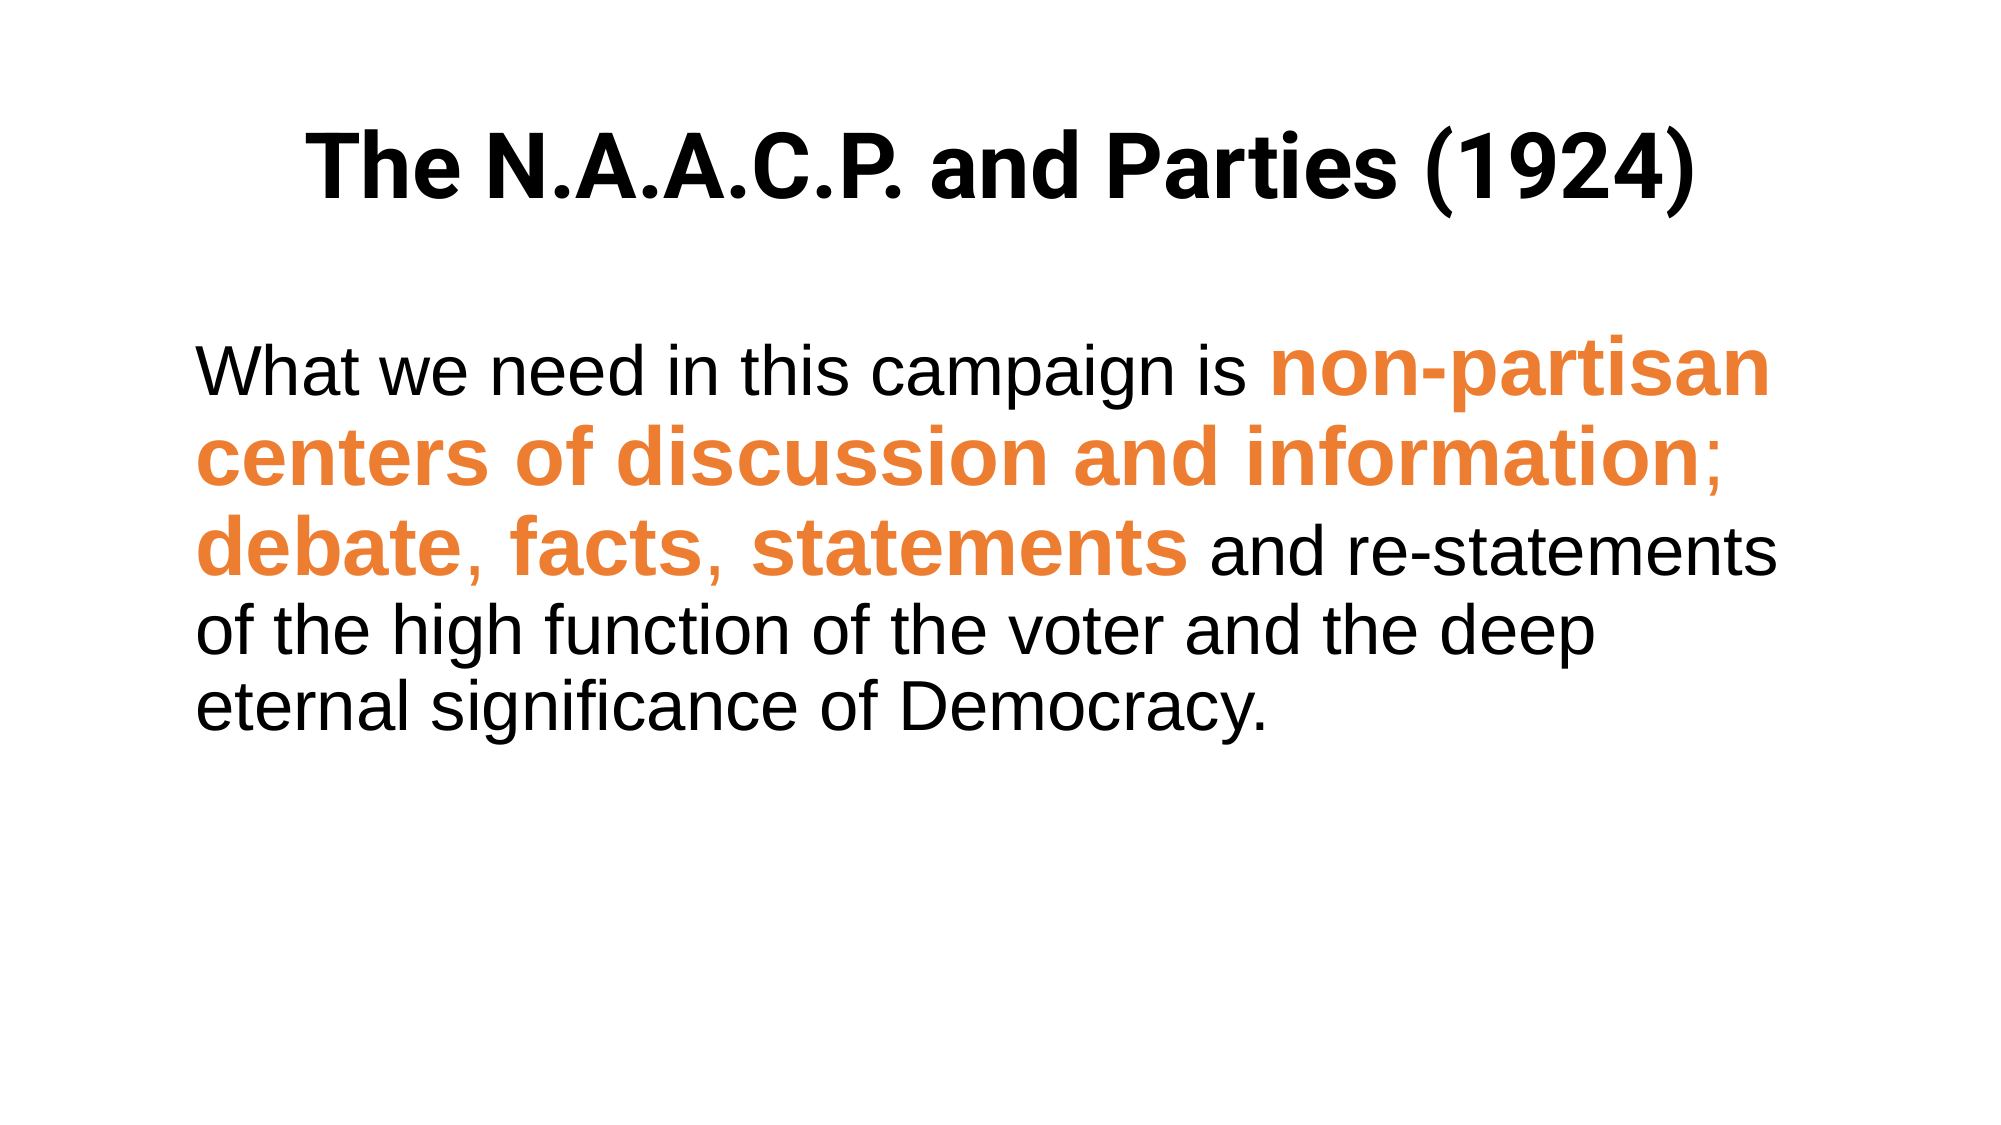

# The N.A.A.C.P. and Parties (1924)
What we need in this campaign is non-partisan centers of discussion and information; debate, facts, statements and re-statements of the high function of the voter and the deep eternal significance of Democracy.